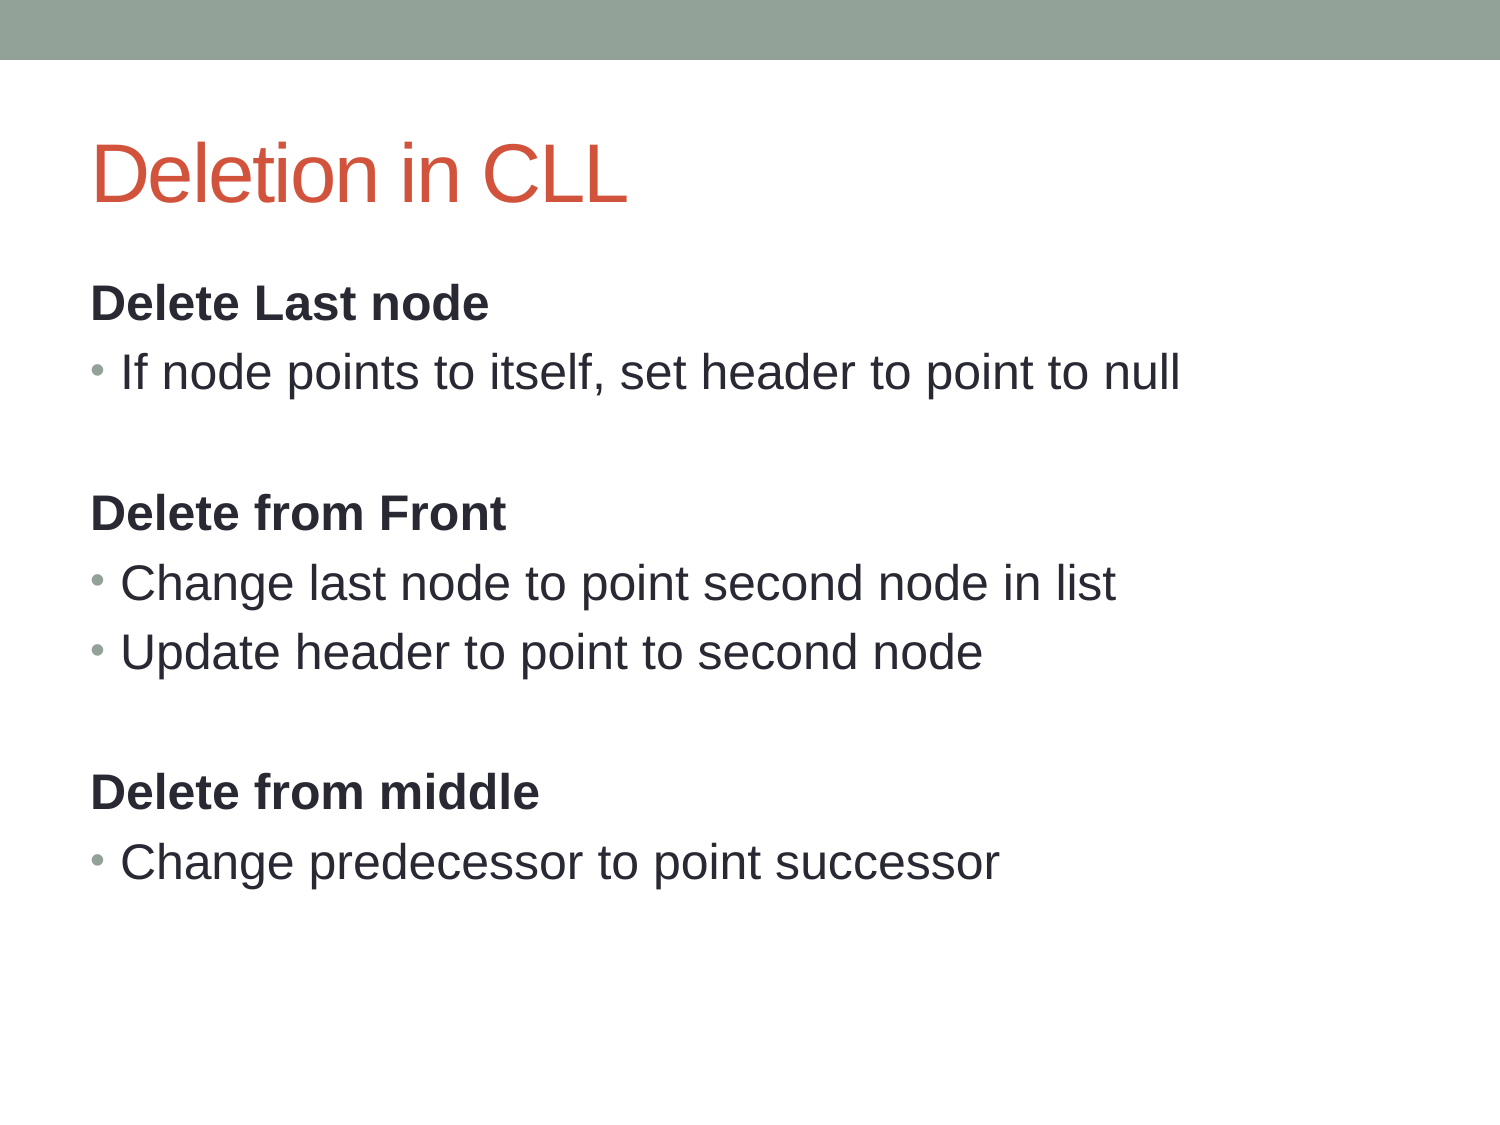

# Deletion in CLL
Delete Last node
If node points to itself, set header to point to null

Delete from Front
Change last node to point second node in list
Update header to point to second node

Delete from middle
Change predecessor to point successor